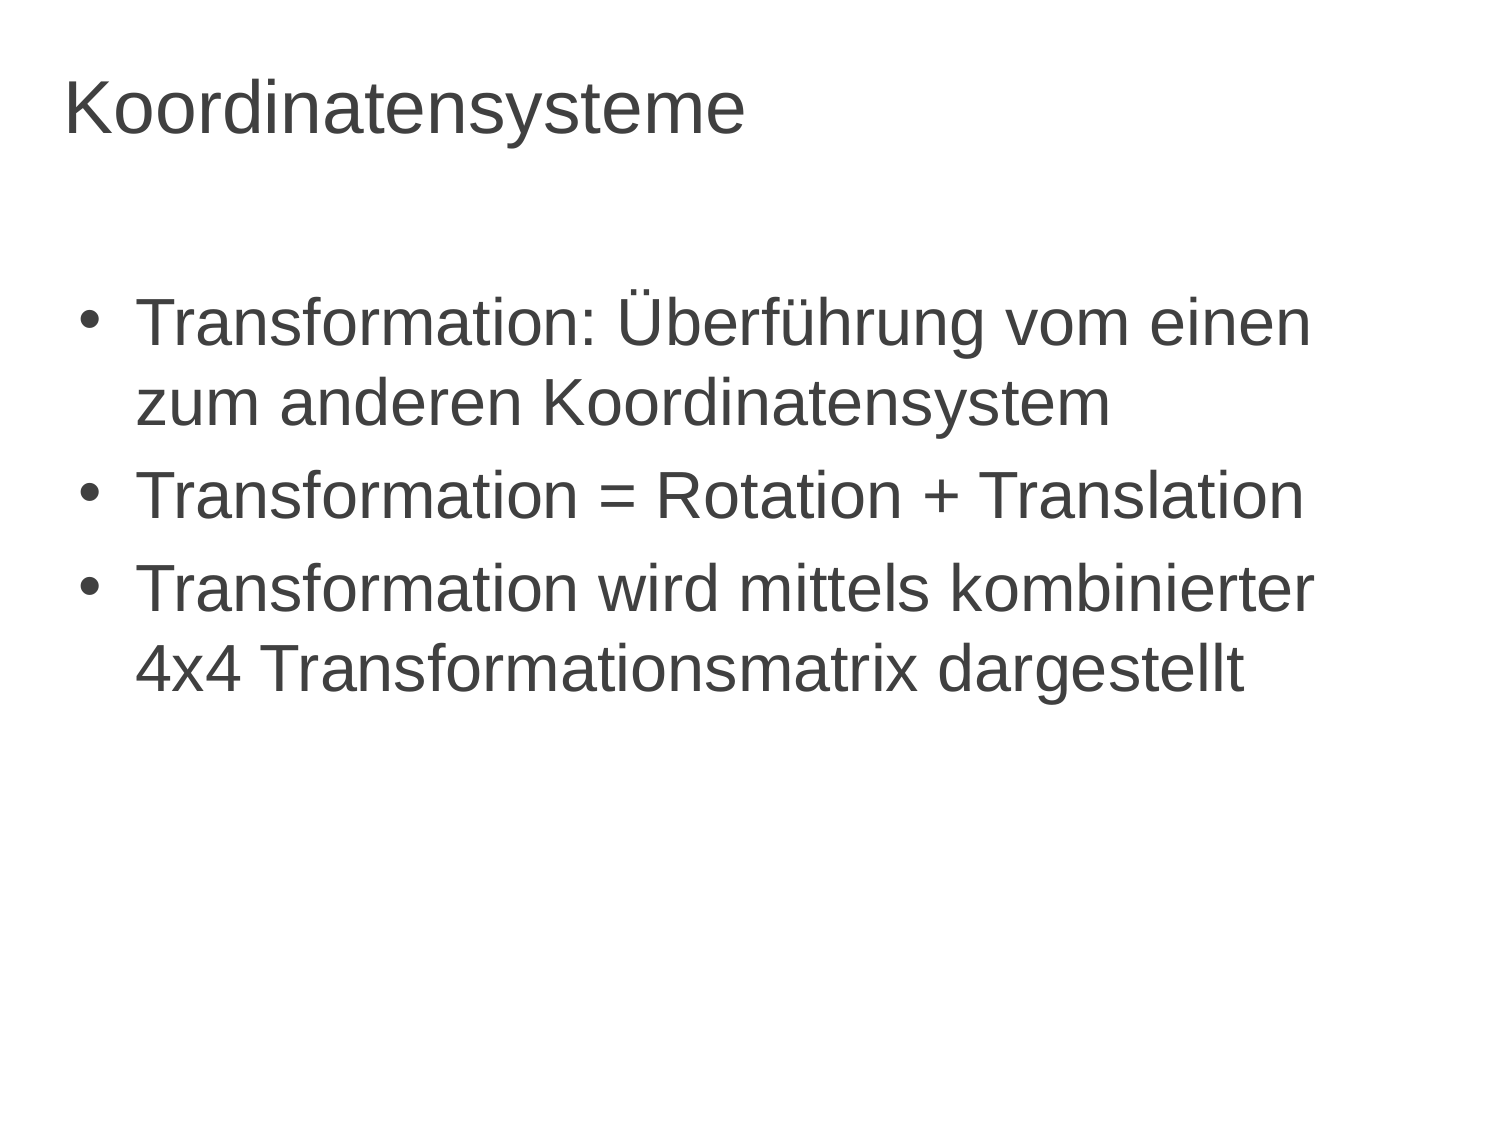

# Koordinatensysteme
Transformation: Überführung vom einen
zum anderen Koordinatensystem
Transformation = Rotation + Translation
Transformation wird mittels kombinierter 4x4 Transformationsmatrix dargestellt